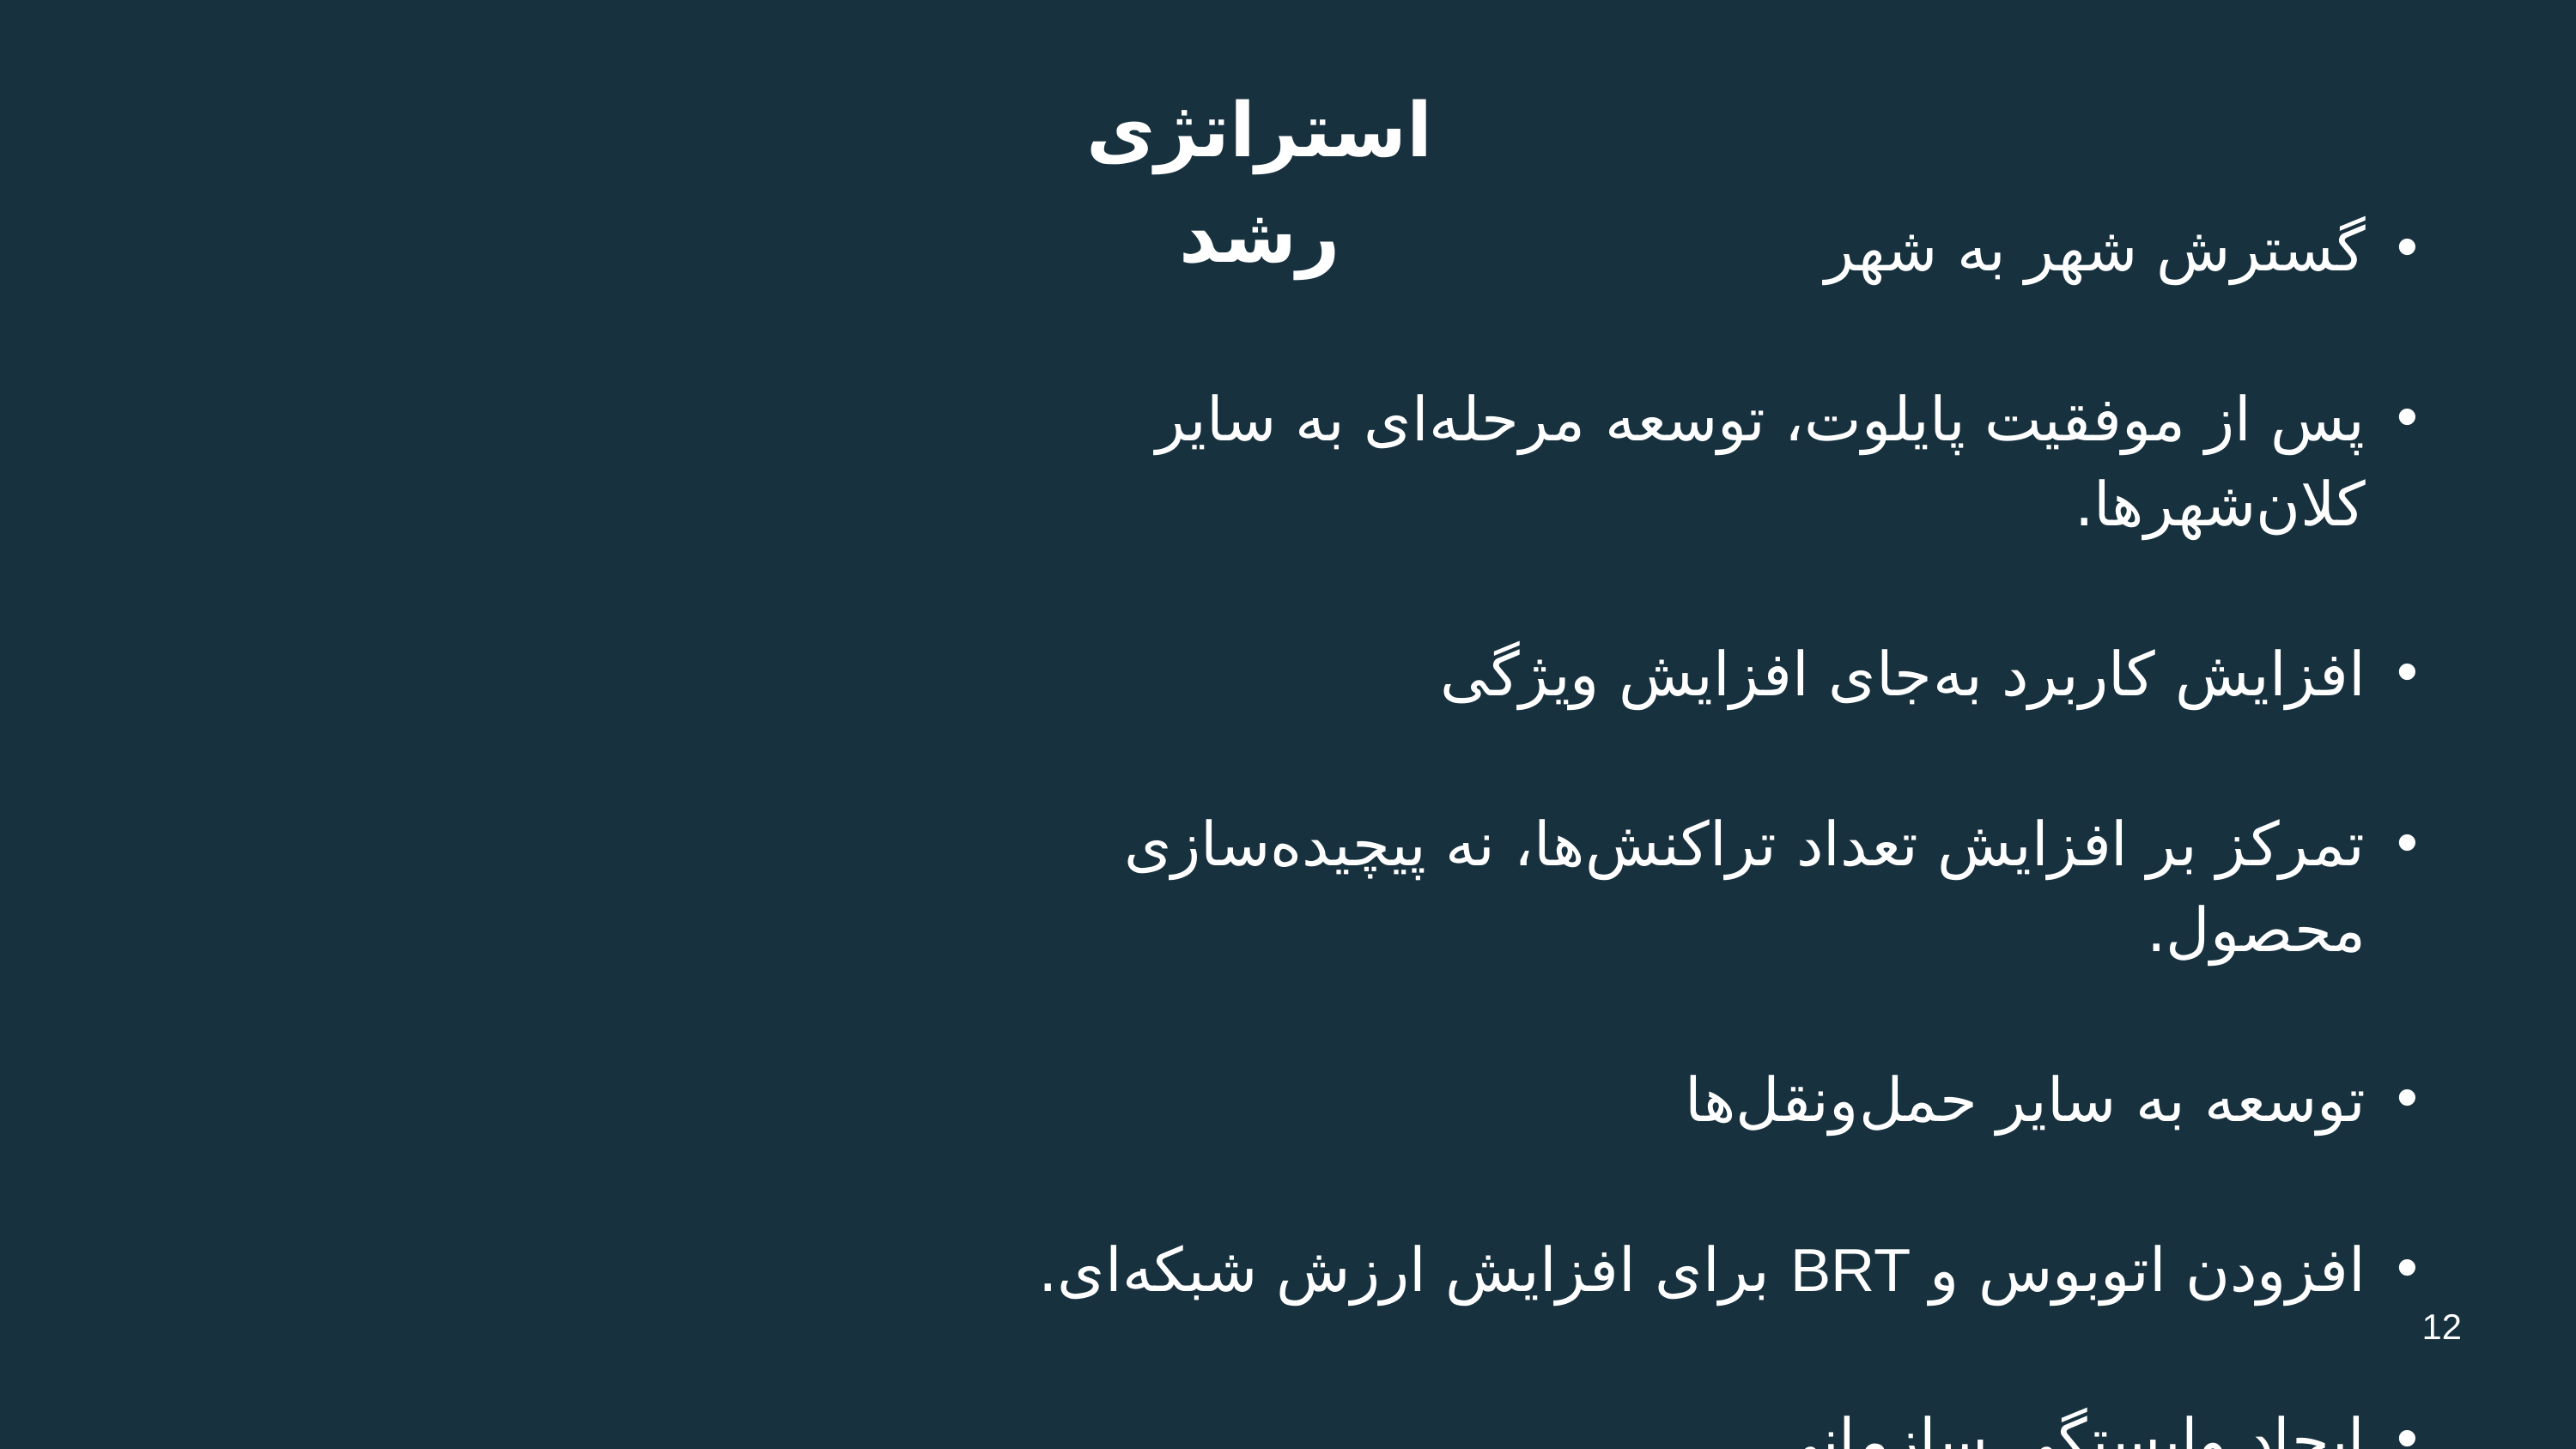

استراتژی رشد
گسترش شهر به شهر

پس از موفقیت پایلوت، توسعه مرحله‌ای به سایر کلان‌شهرها.

افزایش کاربرد به‌جای افزایش ویژگی

تمرکز بر افزایش تعداد تراکنش‌ها، نه پیچیده‌سازی محصول.

توسعه به سایر حمل‌ونقل‌ها

افزودن اتوبوس و BRT برای افزایش ارزش شبکه‌ای.

ایجاد وابستگی سازمانی
12